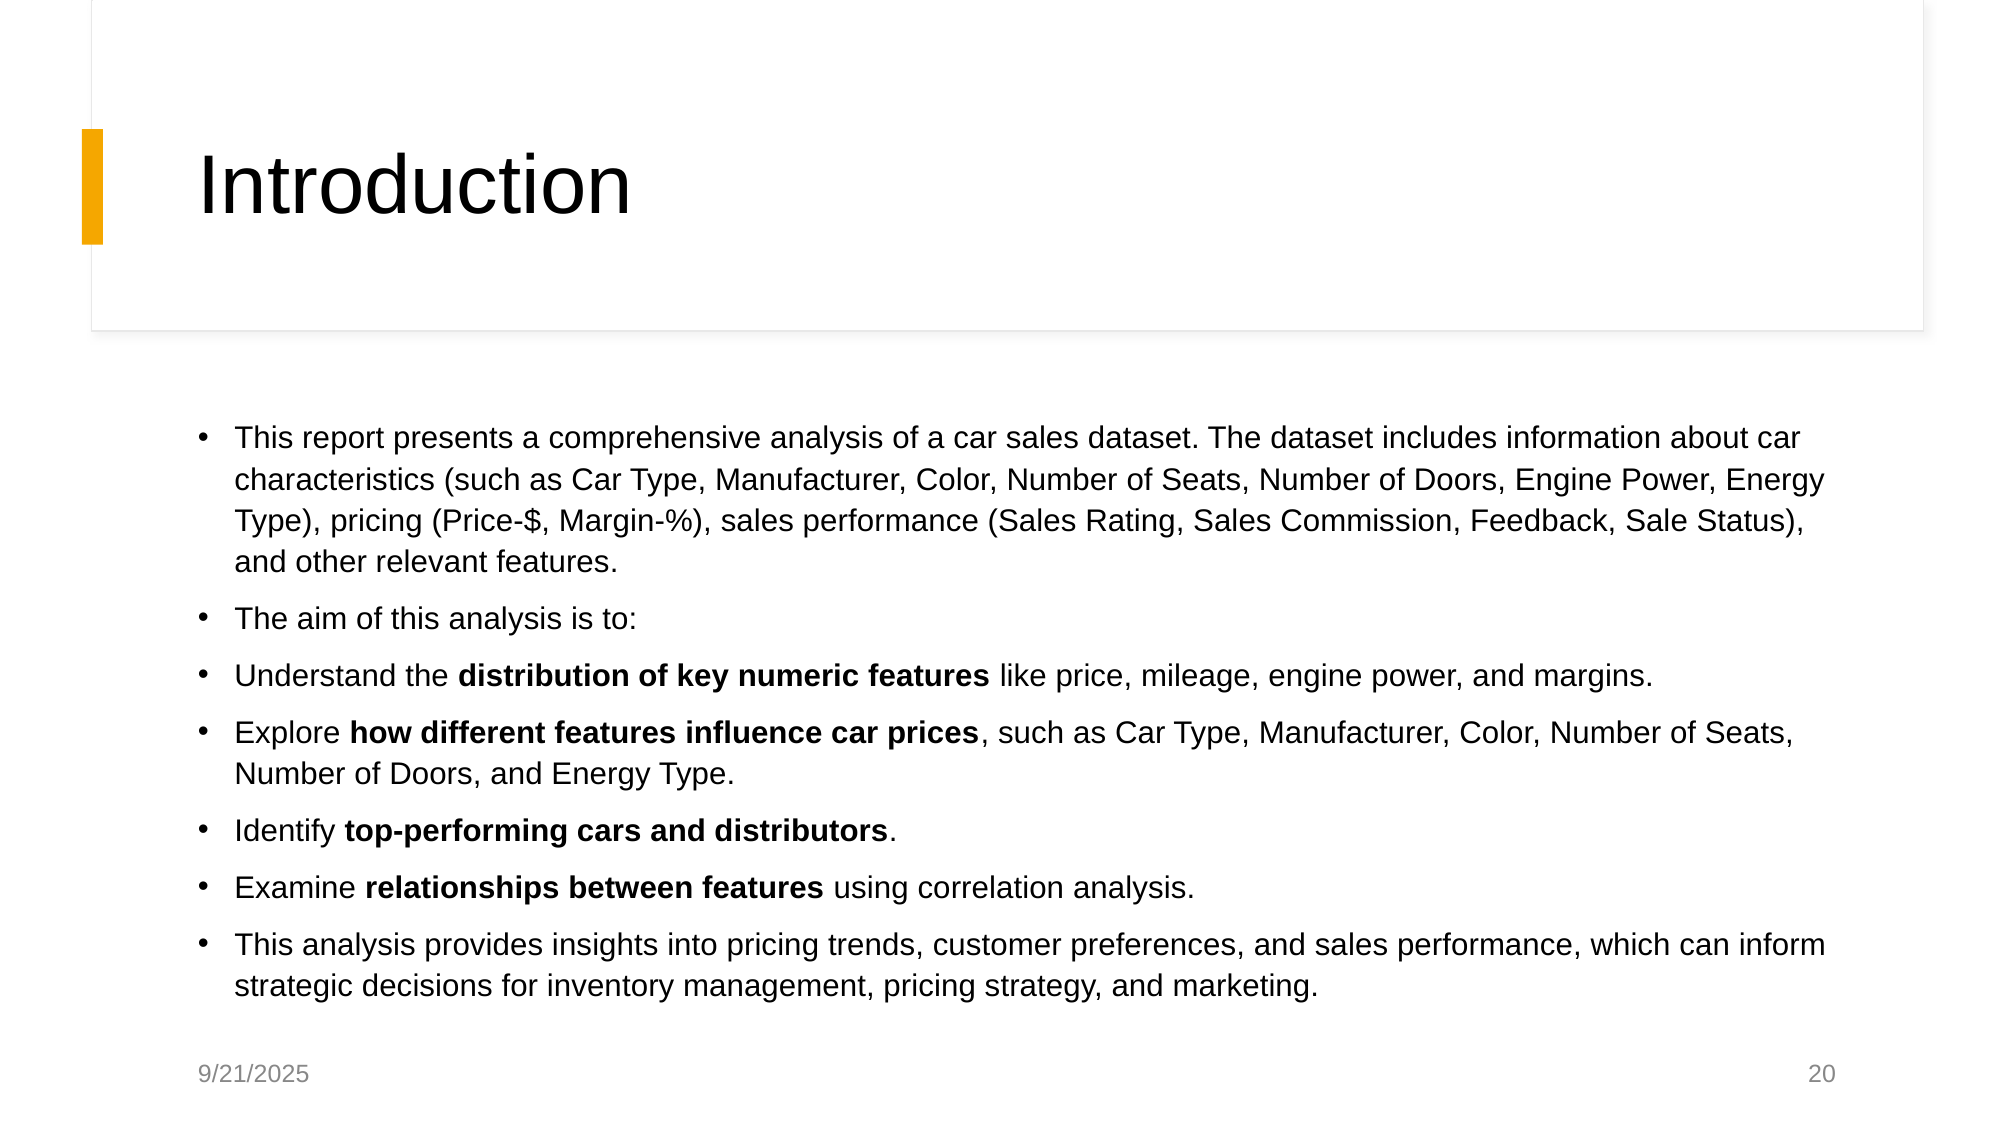

# Introduction
This report presents a comprehensive analysis of a car sales dataset. The dataset includes information about car characteristics (such as Car Type, Manufacturer, Color, Number of Seats, Number of Doors, Engine Power, Energy Type), pricing (Price-$, Margin-%), sales performance (Sales Rating, Sales Commission, Feedback, Sale Status), and other relevant features.
The aim of this analysis is to:
Understand the distribution of key numeric features like price, mileage, engine power, and margins.
Explore how different features influence car prices, such as Car Type, Manufacturer, Color, Number of Seats, Number of Doors, and Energy Type.
Identify top-performing cars and distributors.
Examine relationships between features using correlation analysis.
This analysis provides insights into pricing trends, customer preferences, and sales performance, which can inform strategic decisions for inventory management, pricing strategy, and marketing.

9/21/2025

20